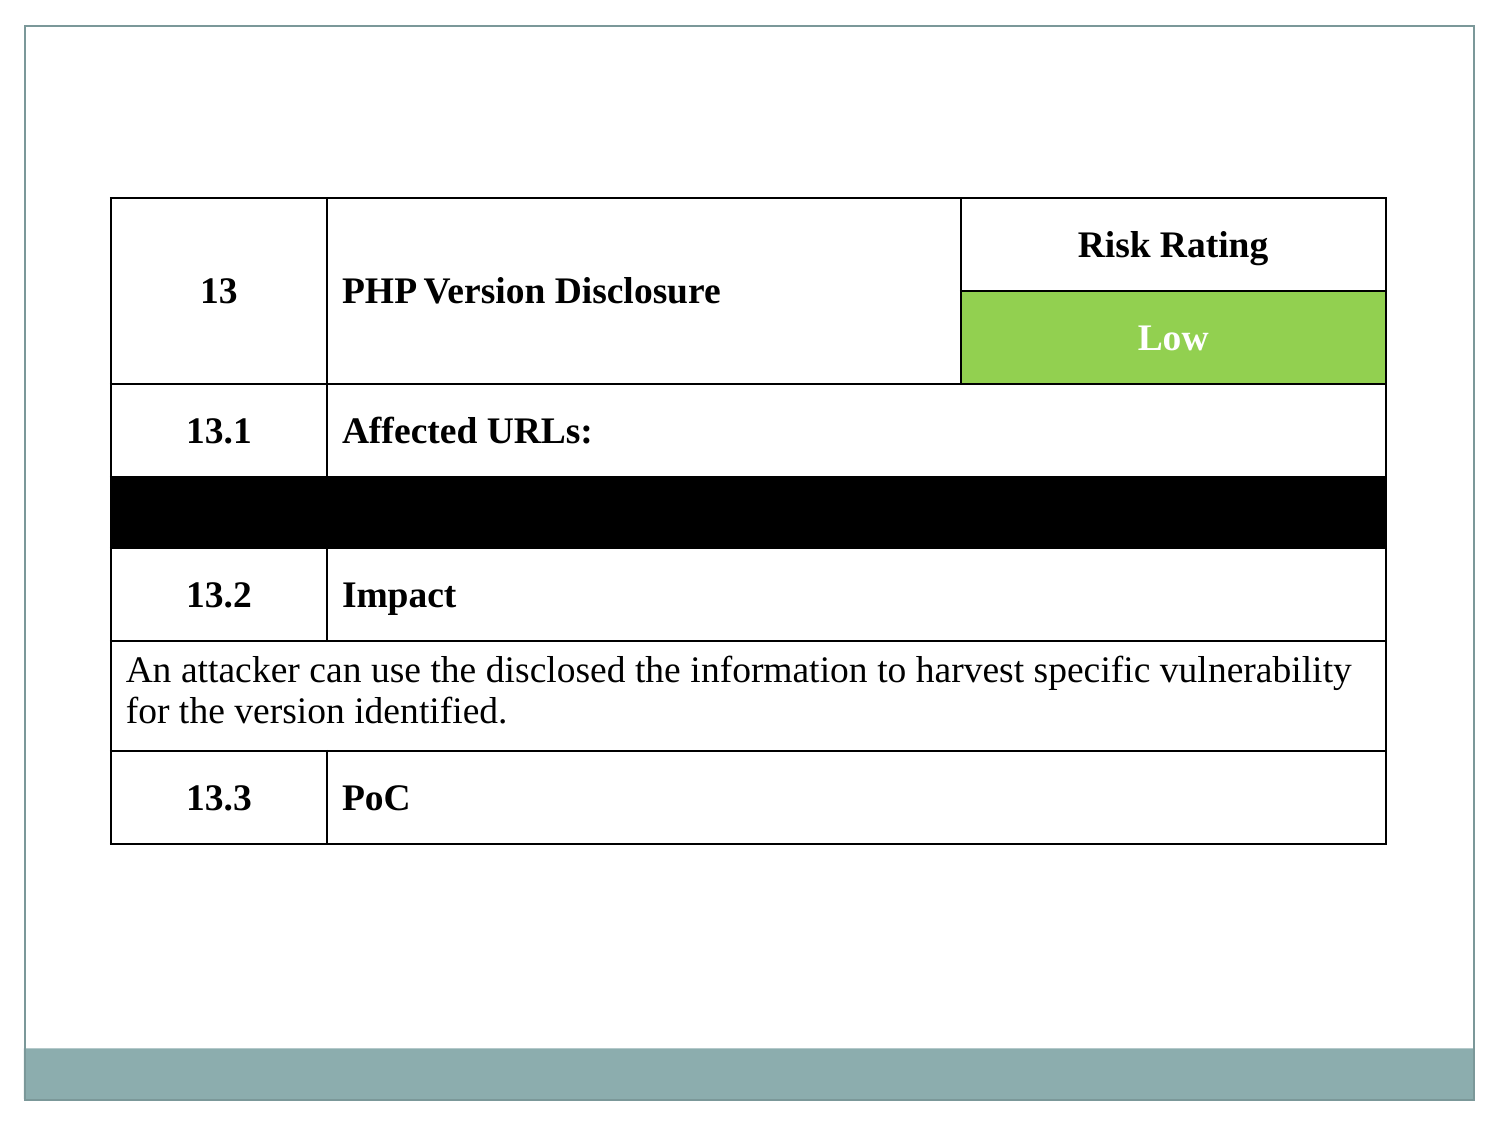

| 13 | PHP Version Disclosure | Risk Rating |
| --- | --- | --- |
|  |  | Low |
| 13.1 | Affected URLs: |  |
| https://science-med.com/ |  |  |
| 13.2 | Impact |  |
| An attacker can use the disclosed the information to harvest specific vulnerability for the version identified. |  |  |
| 13.3 | PoC |  |